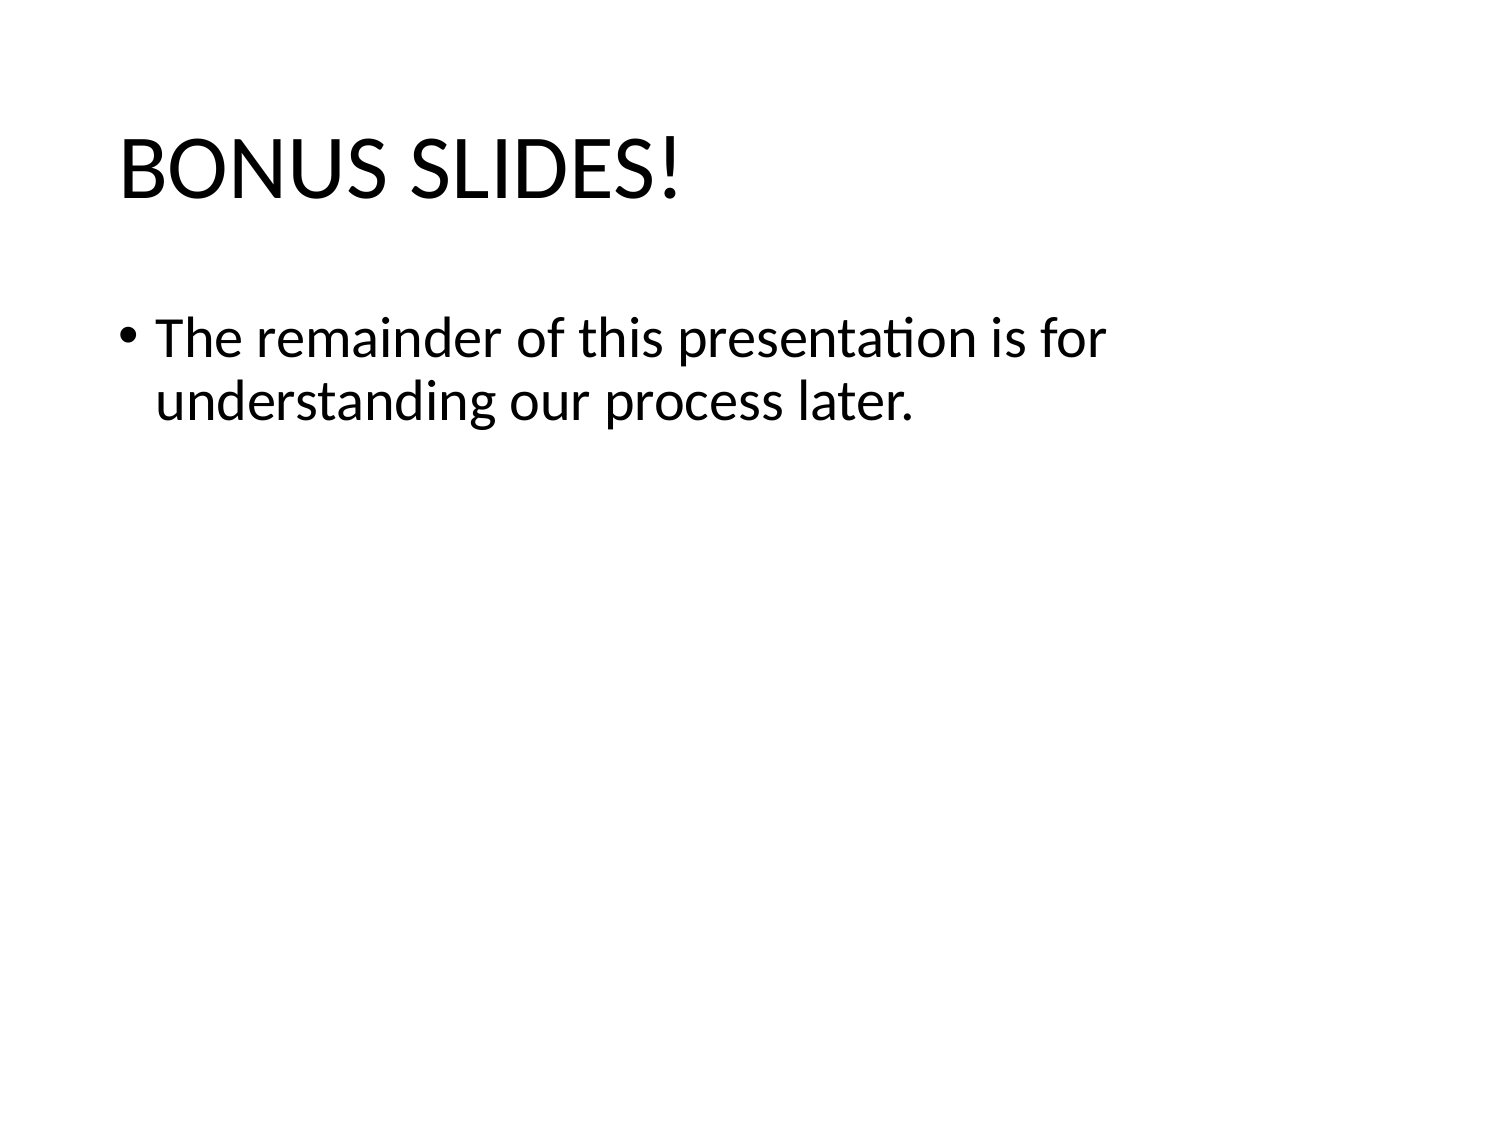

# BONUS SLIDES!
The remainder of this presentation is for understanding our process later.